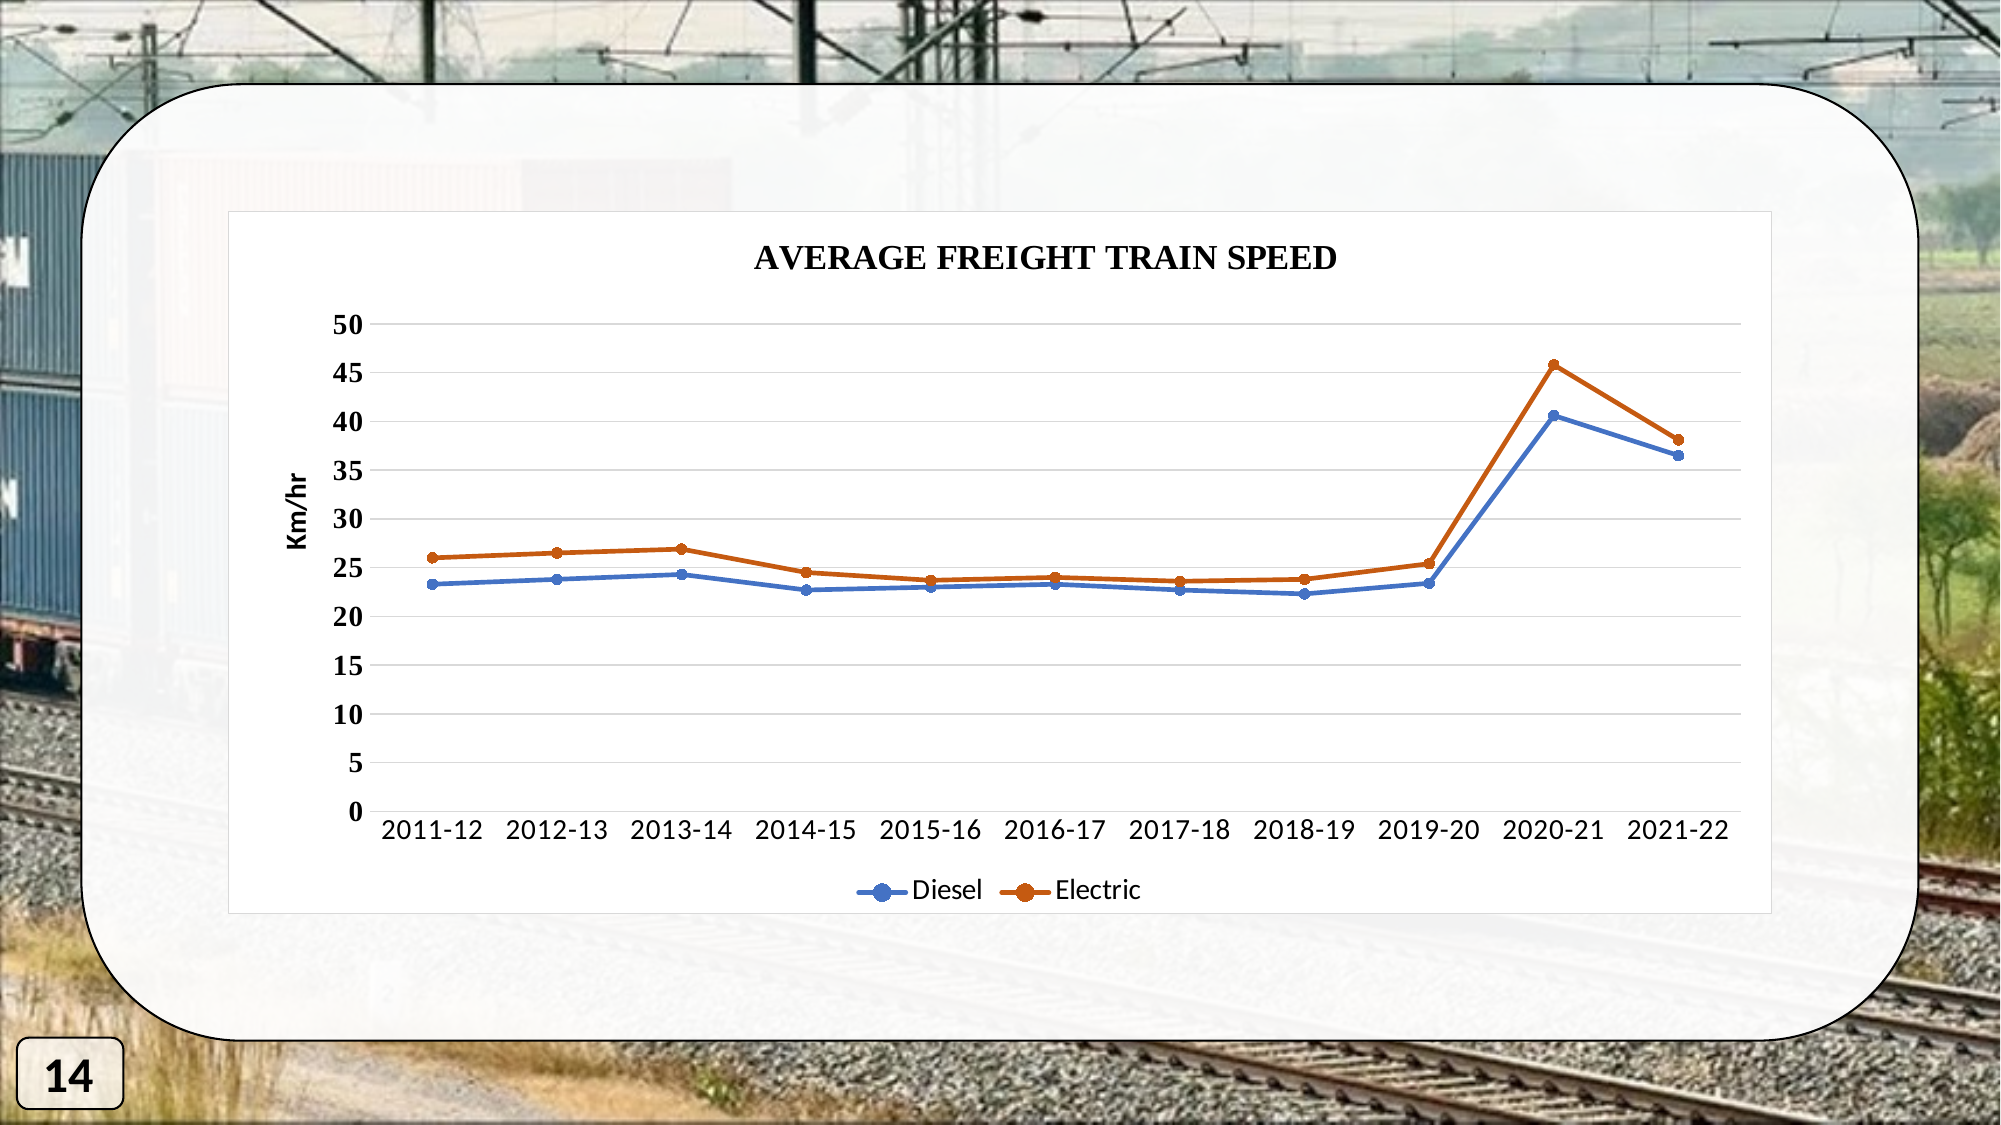

### Chart:                 AVERAGE FREIGHT TRAIN SPEED

| Category | Diesel | Electric |
|---|---|---|
| 2011-12 | 23.3 | 26.0 |
| 2012-13 | 23.8 | 26.5 |
| 2013-14 | 24.3 | 26.9 |
| 2014-15 | 22.7 | 24.5 |
| 2015-16 | 23.0 | 23.7 |
| 2016-17 | 23.3 | 24.0 |
| 2017-18 | 22.7 | 23.6 |
| 2018-19 | 22.3 | 23.8 |
| 2019-20 | 23.4 | 25.4 |
| 2020-21 | 40.6 | 45.8 |
| 2021-22 | 36.5 | 38.1 |
14